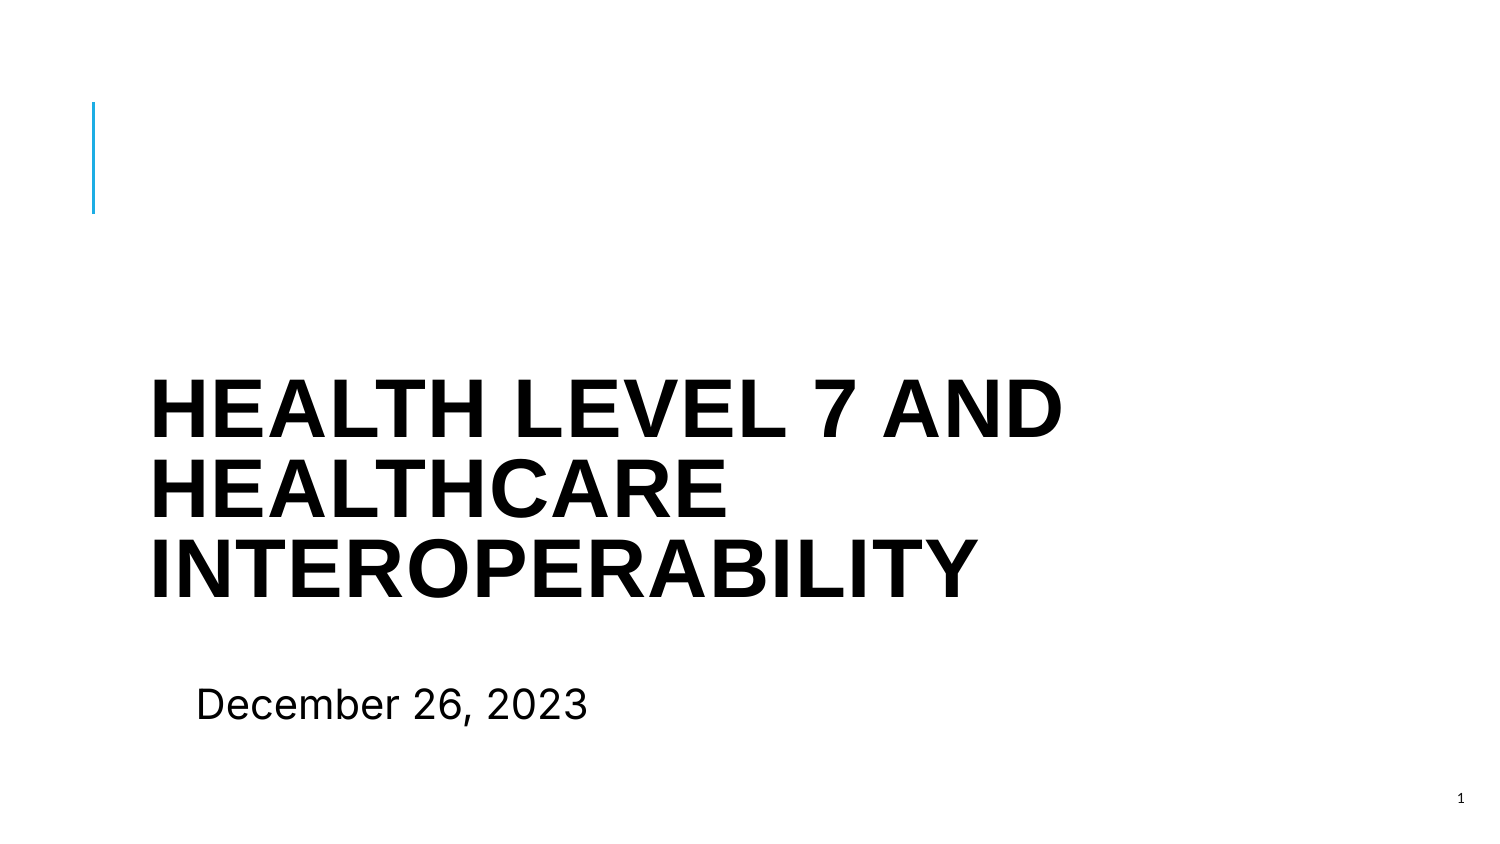

# Health Level 7 and Healthcare Interoperability
December 26, 2023
1